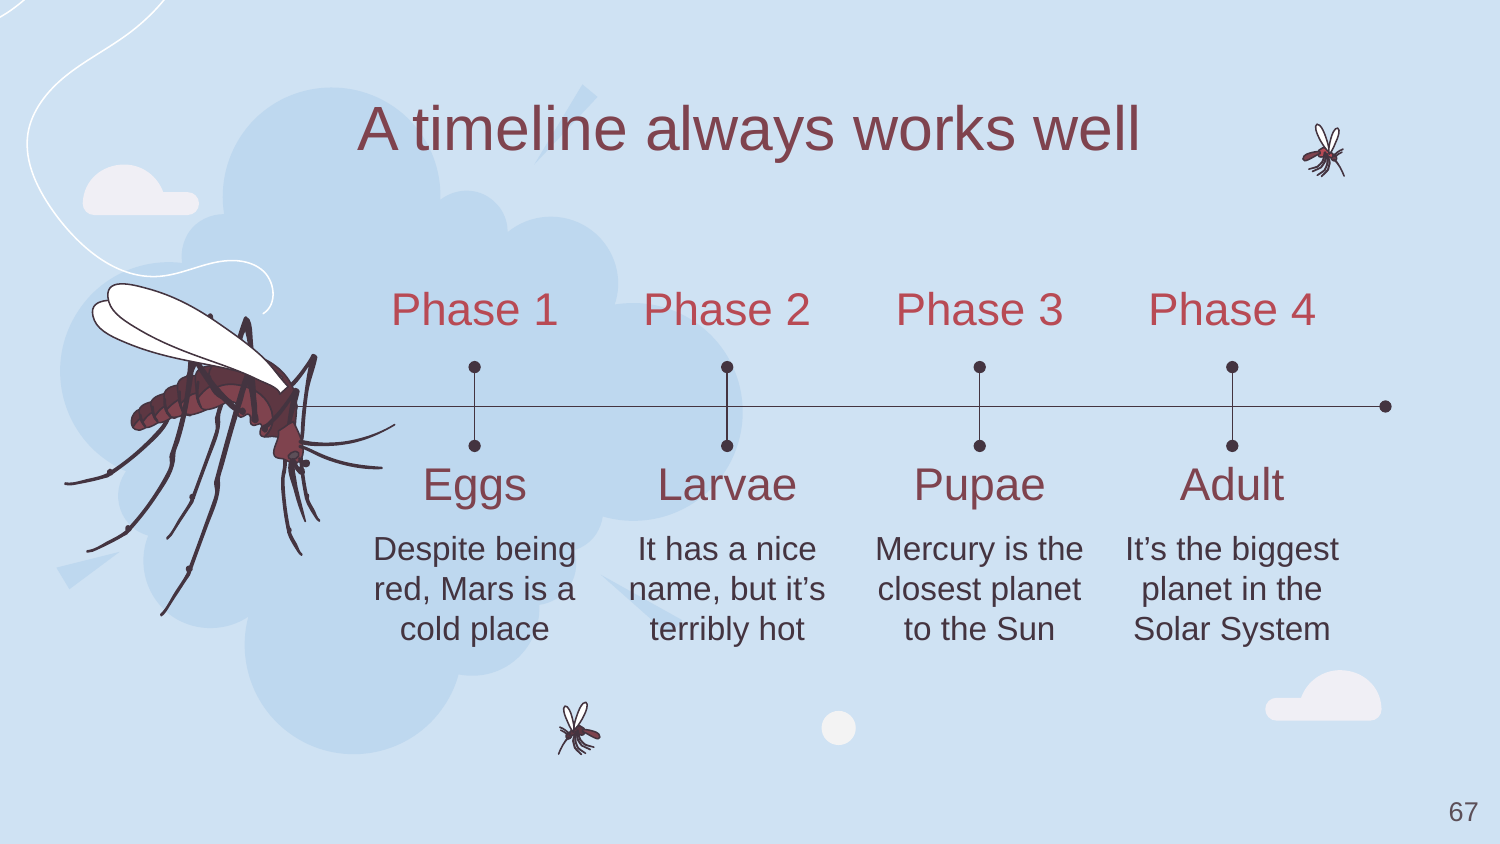

# A timeline always works well
Phase 1
Phase 2
Phase 3
Phase 4

Eggs
Larvae
Pupae
Adult
Despite being red, Mars is a cold place
It has a nice name, but it’s terribly hot
Mercury is the closest planet to the Sun
It’s the biggest planet in the Solar System
67